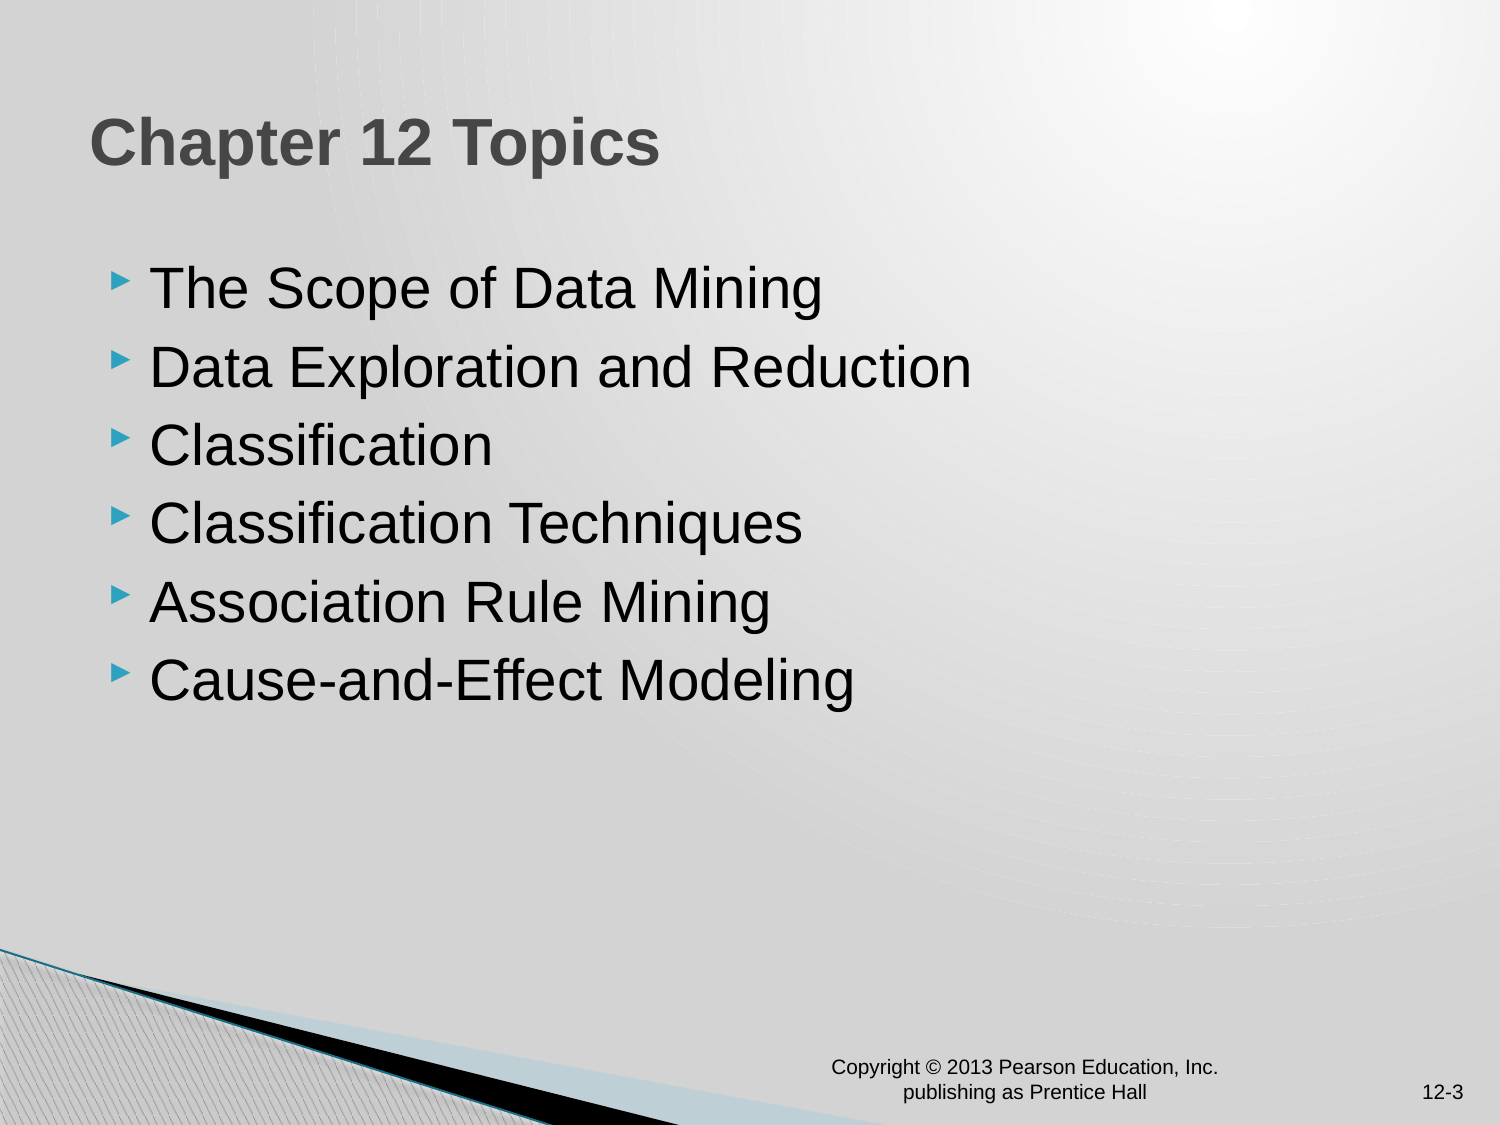

# Chapter 12 Topics
The Scope of Data Mining
Data Exploration and Reduction
Classification
Classification Techniques
Association Rule Mining
Cause-and-Effect Modeling
Copyright © 2013 Pearson Education, Inc. publishing as Prentice Hall
12-3